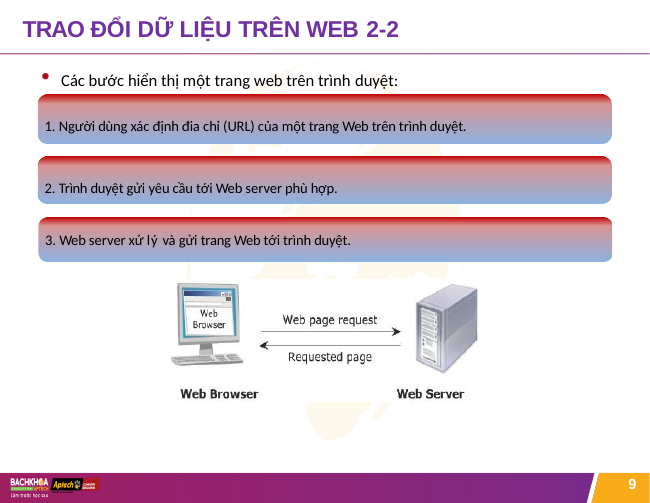

# TRAO ĐỔI DỮ LIỆU TRÊN WEB 2-2
Các bước hiển thị một trang web trên trình duyệt:

Người dùng xác định đia chỉ (URL) của một trang Web trên trình duyệt.

Trình duyệt gửi yêu cầu tới Web server phù hợp.

Web server xử lý và gửi trang Web tới trình duyệt.

9